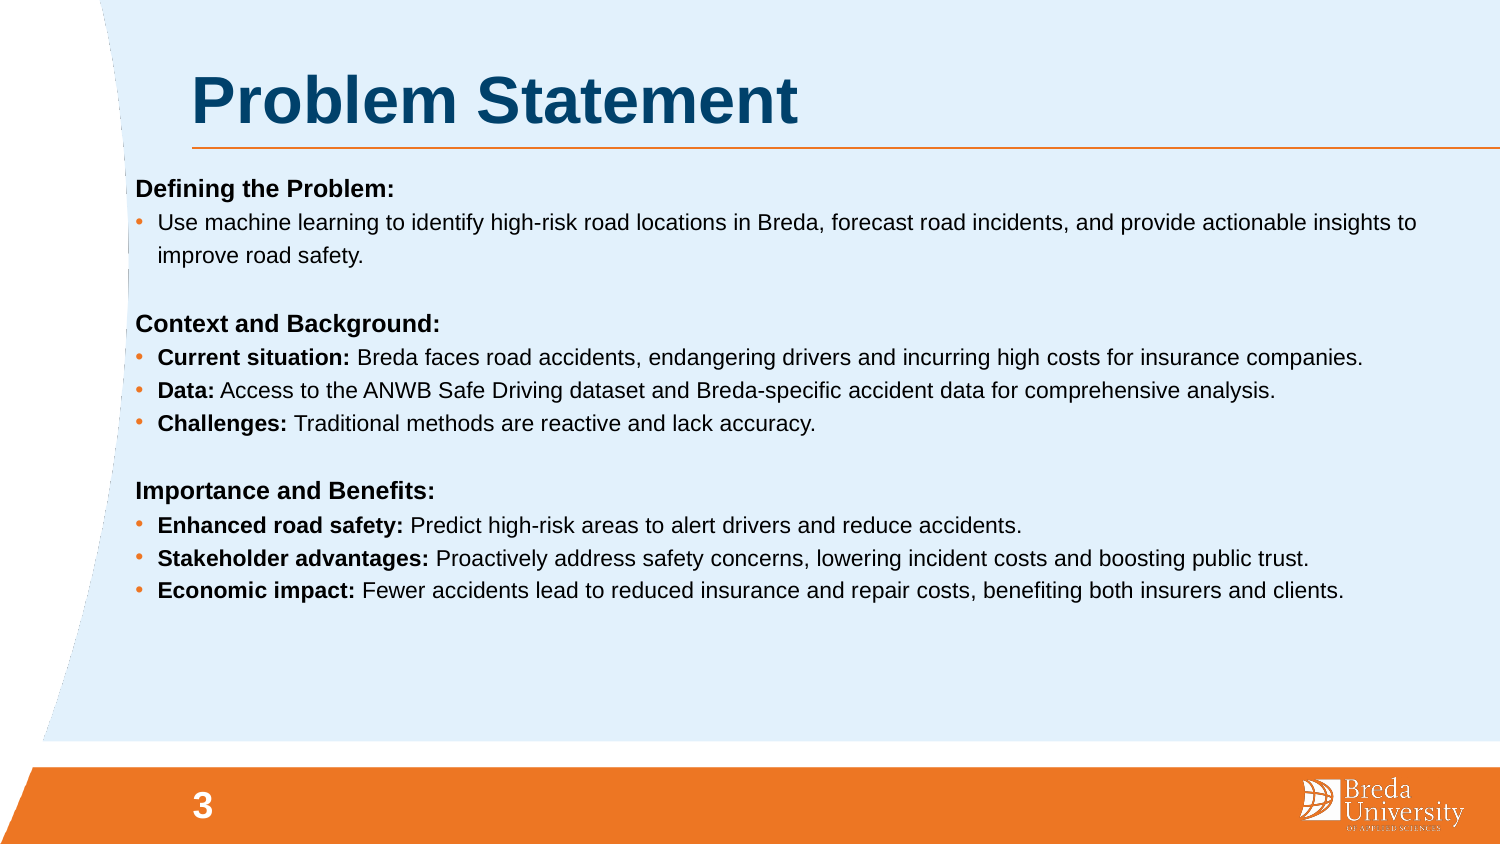

# Problem Statement
Defining the Problem:
Use machine learning to identify high-risk road locations in Breda, forecast road incidents, and provide actionable insights to improve road safety.

Context and Background:
Current situation: Breda faces road accidents, endangering drivers and incurring high costs for insurance companies.
Data: Access to the ANWB Safe Driving dataset and Breda-specific accident data for comprehensive analysis.
Challenges: Traditional methods are reactive and lack accuracy.

Importance and Benefits:
Enhanced road safety: Predict high-risk areas to alert drivers and reduce accidents.
Stakeholder advantages: Proactively address safety concerns, lowering incident costs and boosting public trust.
Economic impact: Fewer accidents lead to reduced insurance and repair costs, benefiting both insurers and clients.

3